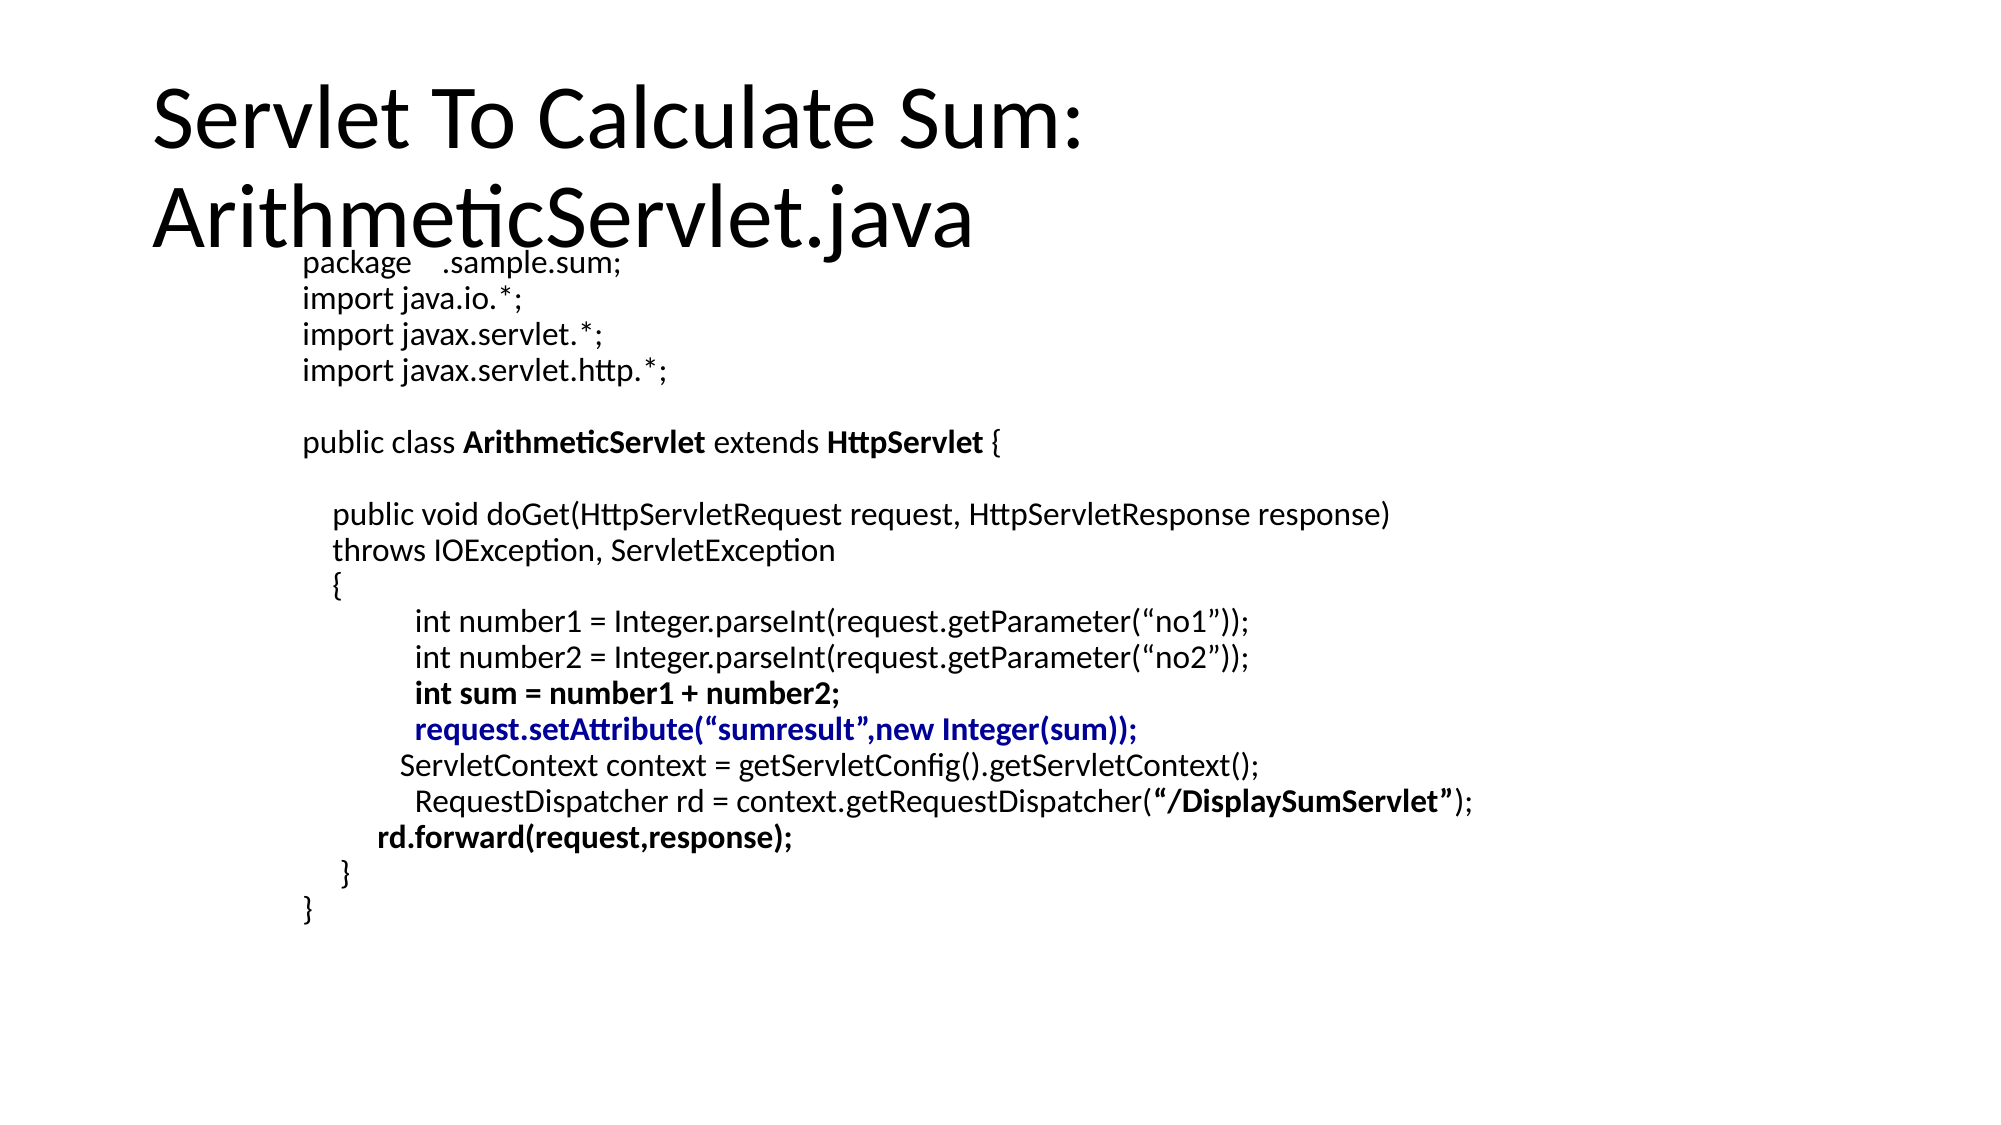

Servlet To Calculate Sum: ArithmeticServlet.java
package    .sample.sum;
import java.io.*;
import javax.servlet.*;
import javax.servlet.http.*;

public class ArithmeticServlet extends HttpServlet {

    public void doGet(HttpServletRequest request, HttpServletResponse response)
    throws IOException, ServletException
    {
	int number1 = Integer.parseInt(request.getParameter(“no1”));
	int number2 = Integer.parseInt(request.getParameter(“no2”));
	int sum = number1 + number2;
	request.setAttribute(“sumresult”,new Integer(sum));
   ServletContext context = getServletConfig().getServletContext();
	RequestDispatcher rd = context.getRequestDispatcher(“/DisplaySumServlet”);
	     rd.forward(request,response);
	}
}

124